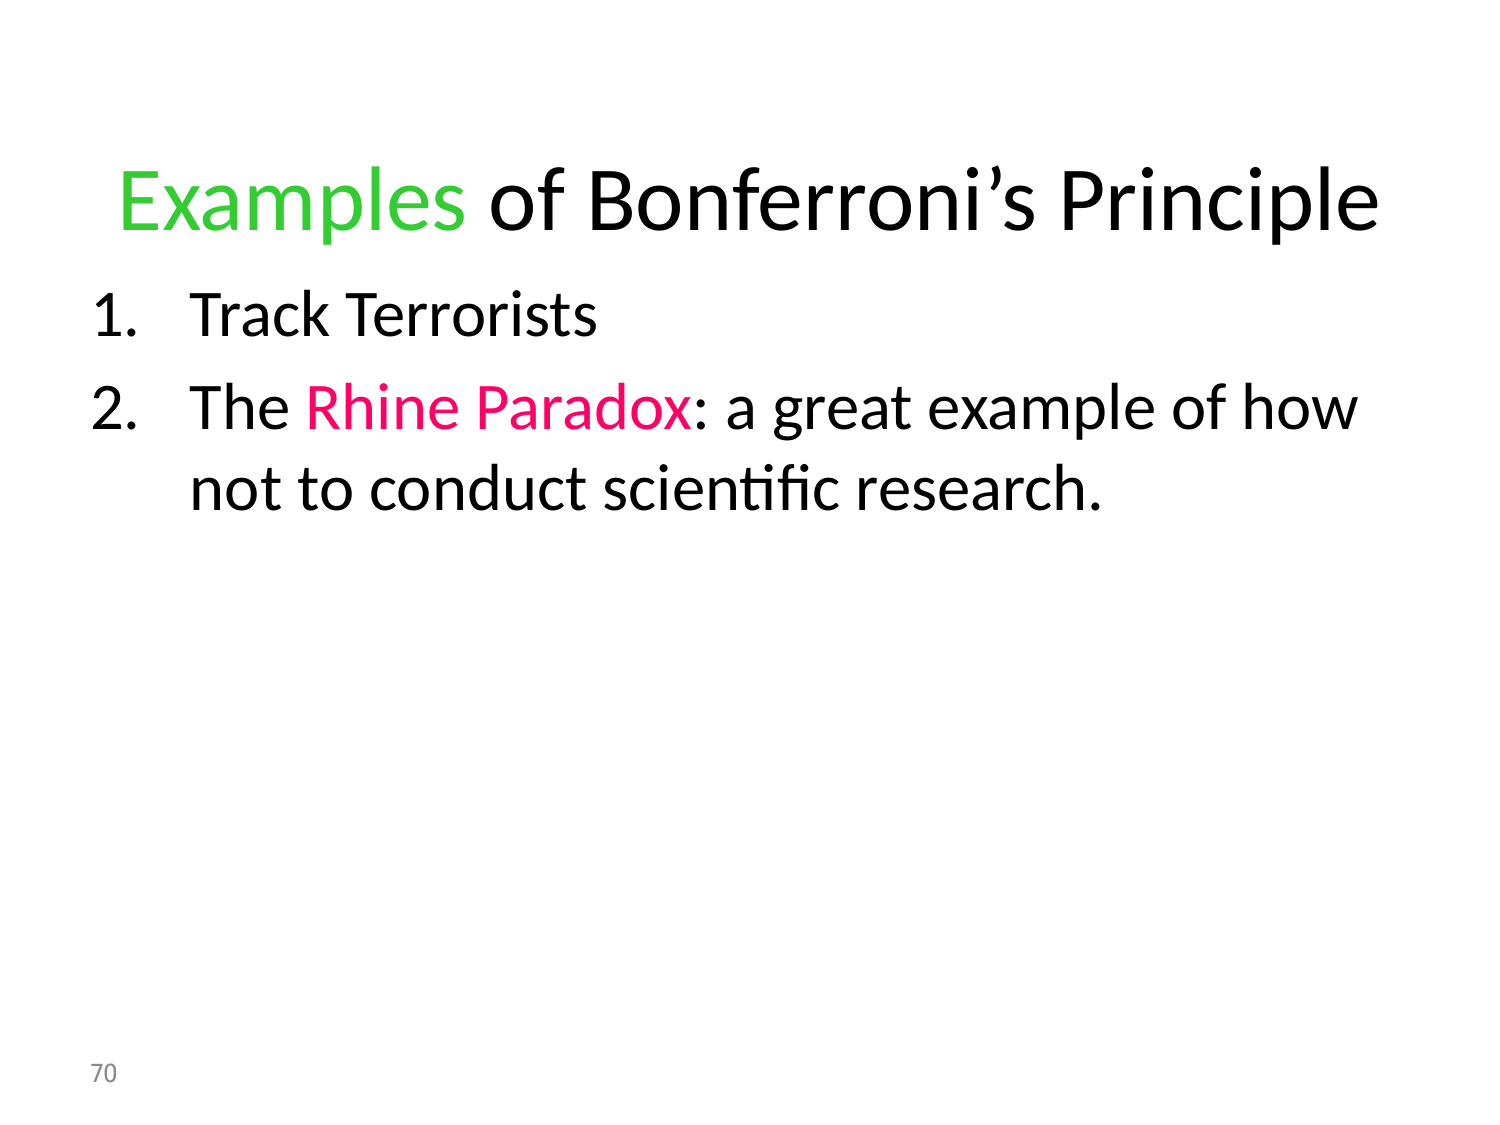

# Examples of Bonferroni’s Principle
Track Terrorists
The Rhine Paradox: a great example of how not to conduct scientific research.
70